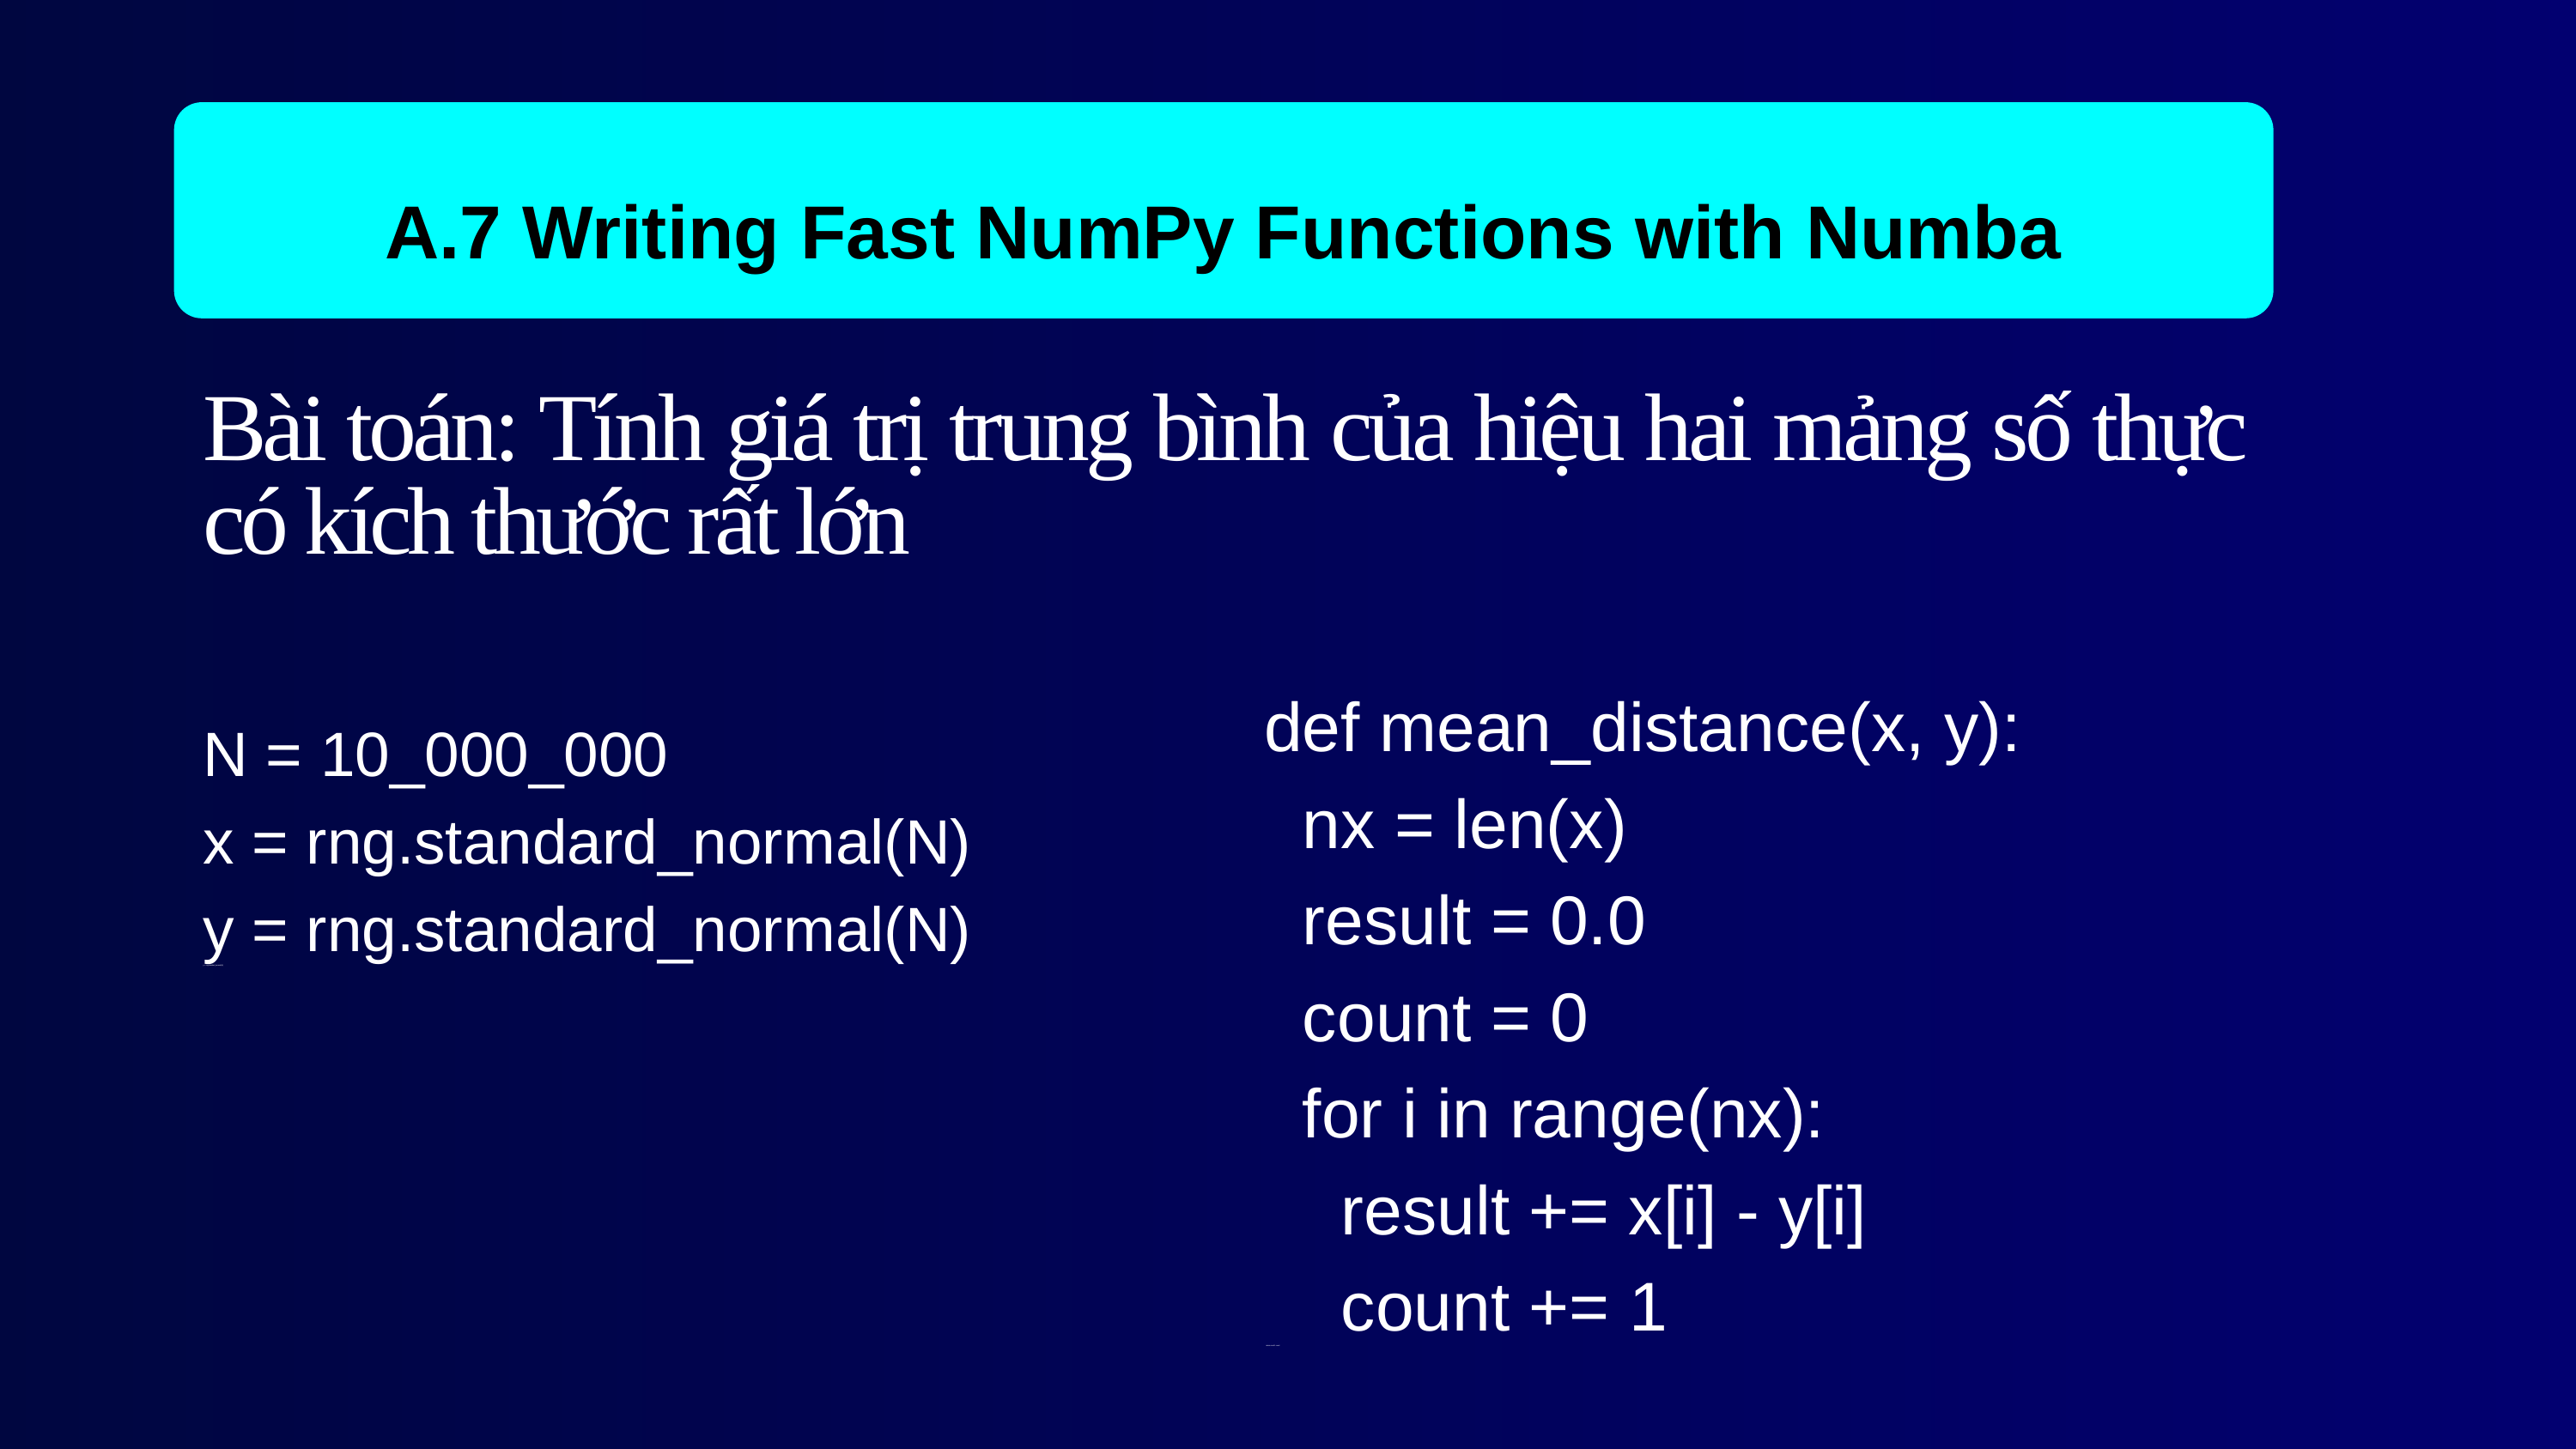

A.7 Writing Fast NumPy Functions with Numba

Bài toán: Tính giá trị trung bình của hiệu hai mảng số thực có kích thước rất lớn
def mean_distance(x, y):
  nx = len(x)
  result = 0.0
  count = 0
  for i in range(nx):
    result += x[i] - y[i]
    count += 1
    return result / count
N = 10_000_000
x = rng.standard_normal(N)
y = rng.standard_normal(N)
y = rng.standard_normal(N)